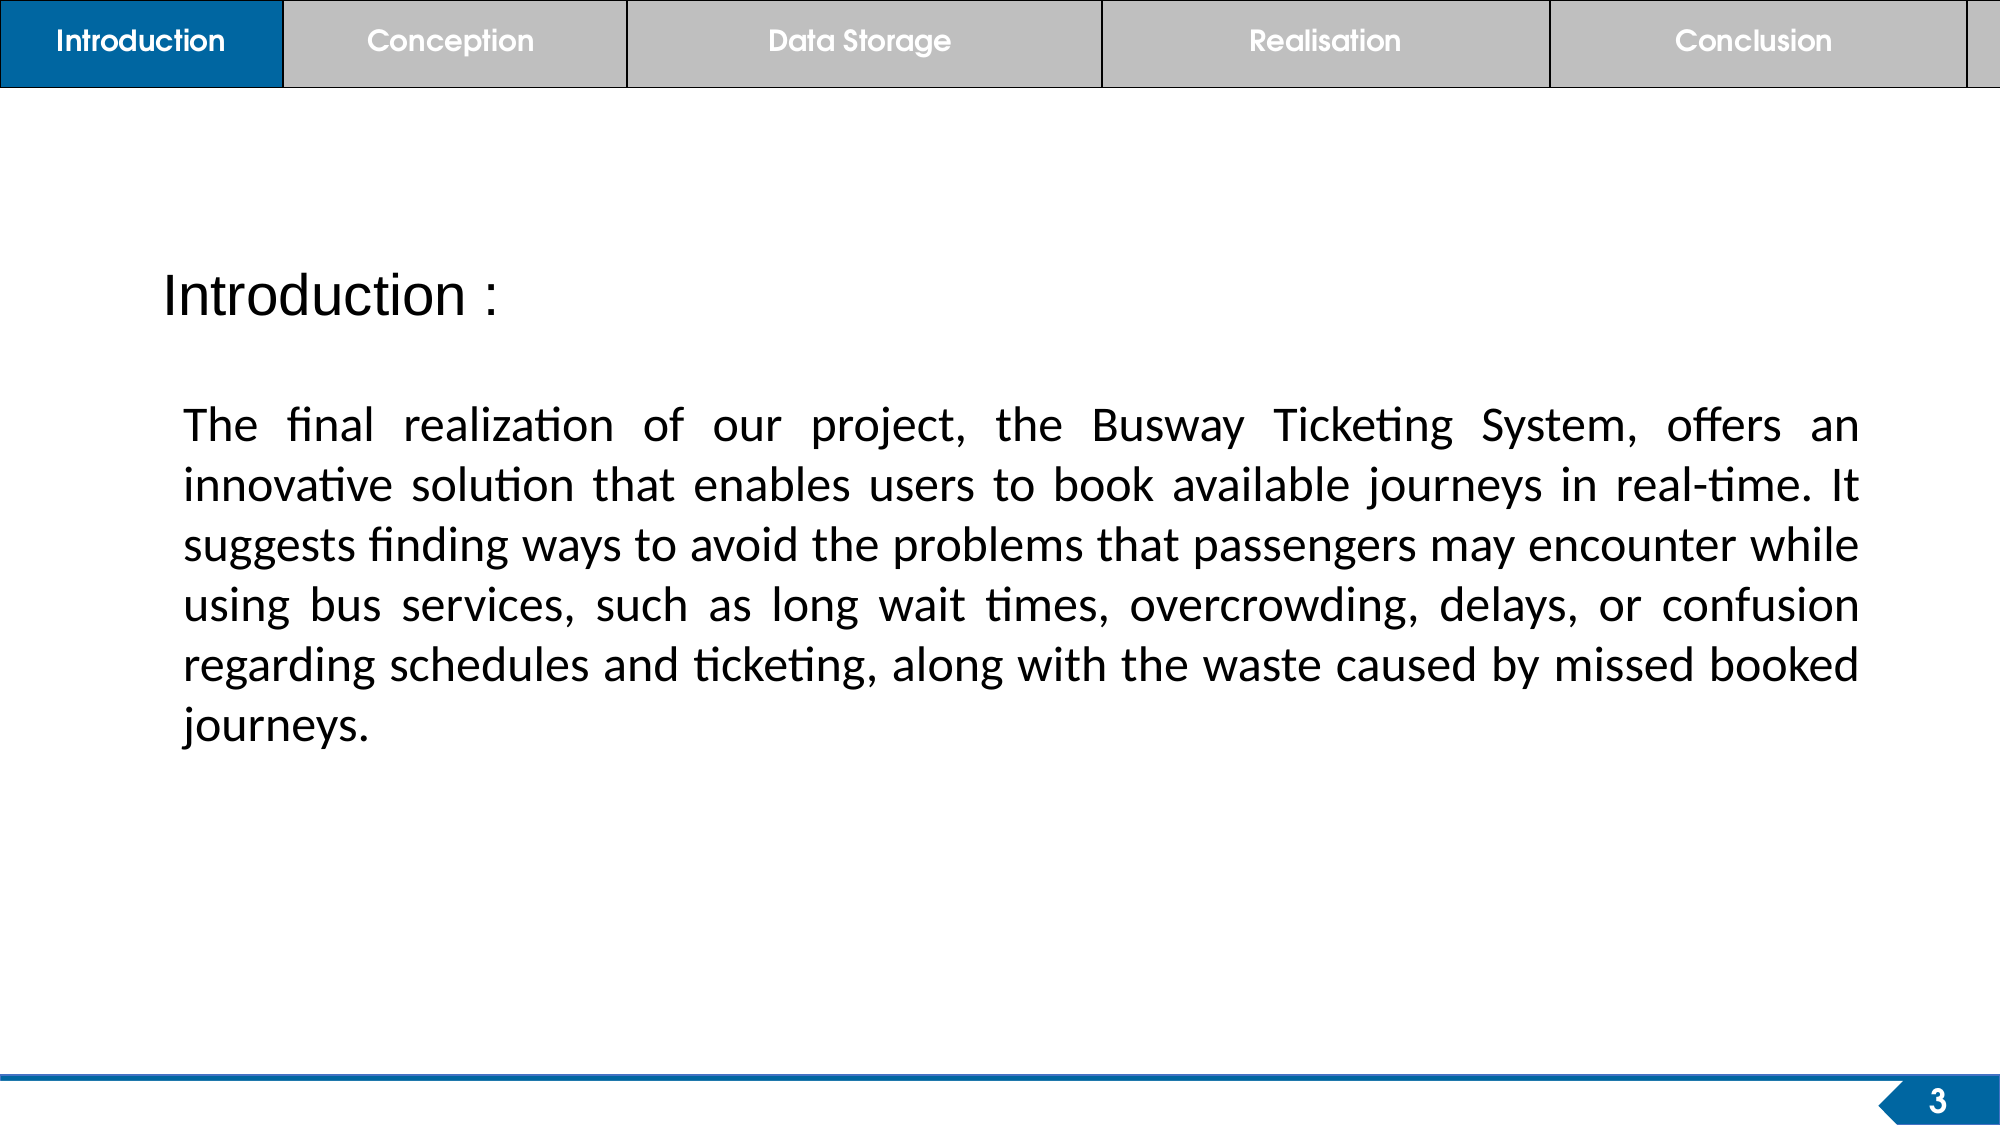

| Introduction | Conception | Data Storage | Realisation | Conclusion |  |
| --- | --- | --- | --- | --- | --- |

Introduction :
The final realization of our project, the Busway Ticketing System, offers an innovative solution that enables users to book available journeys in real-time. It suggests finding ways to avoid the problems that passengers may encounter while using bus services, such as long wait times, overcrowding, delays, or confusion regarding schedules and ticketing, along with the waste caused by missed booked journeys.
3